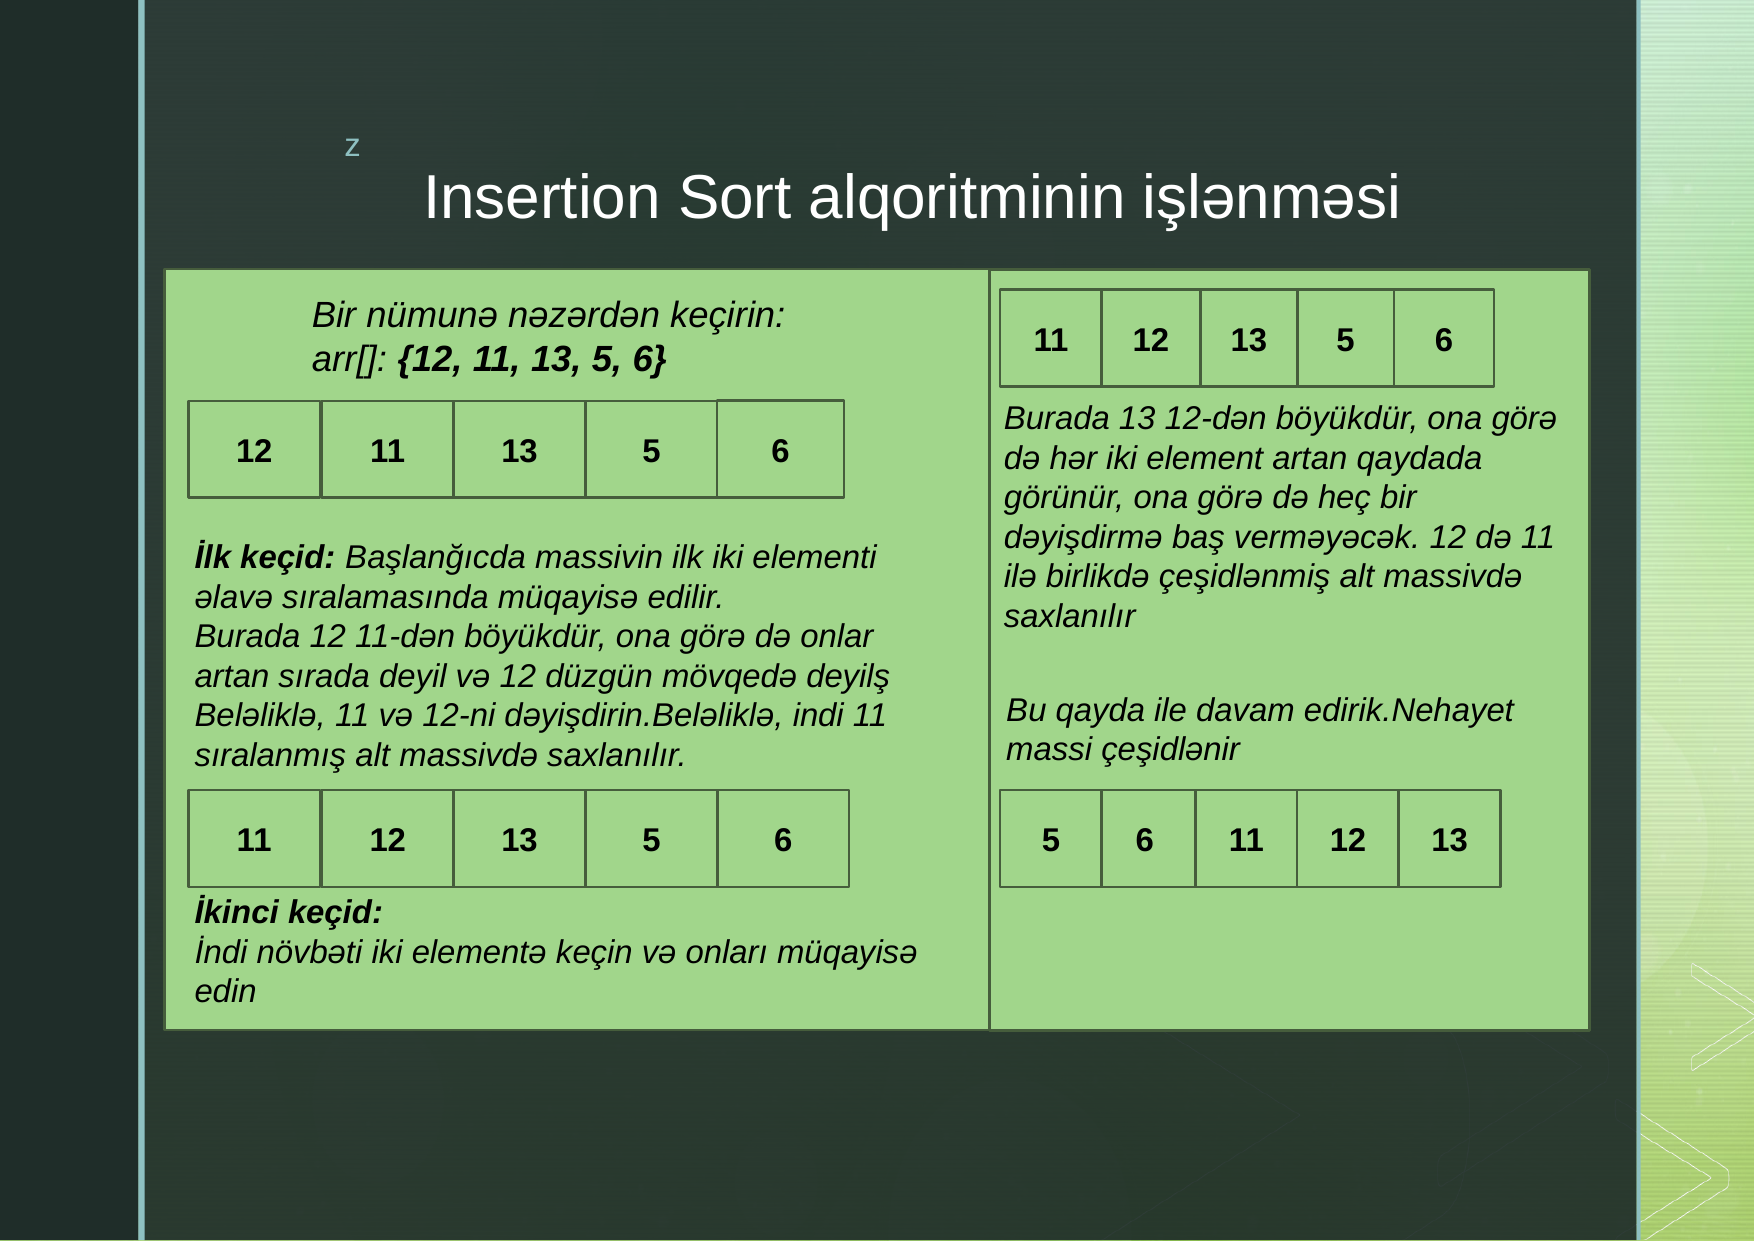

# Insertion Sort alqoritminin işlənməsi

Burada 13 12-dən böyükdür, ona görə də hər iki element artan qaydada görünür, ona görə də heç bir dəyişdirmə baş verməyəcək. 12 də 11 ilə birlikdə çeşidlənmiş alt massivdə saxlanılır

Bir nümunə nəzərdən keçirin: arr[]: {12, 11, 13, 5, 6}
12
13
5
11
6
6
5
12
11
13
İlk keçid: Başlanğıcda massivin ilk iki elementi əlavə sıralamasında müqayisə edilir.
Burada 12 11-dən böyükdür, ona görə də onlar artan sırada deyil və 12 düzgün mövqedə deyilş Beləliklə, 11 və 12-ni dəyişdirin.Beləliklə, indi 11 sıralanmış alt massivdə saxlanılır.

İkinci keçid:
İndi növbəti iki elementə keçin və onları müqayisə edin

Bu qayda ile davam edirik.Nehayet massi çeşidlənir

11
13
5
6
11
12
13
12
6
5